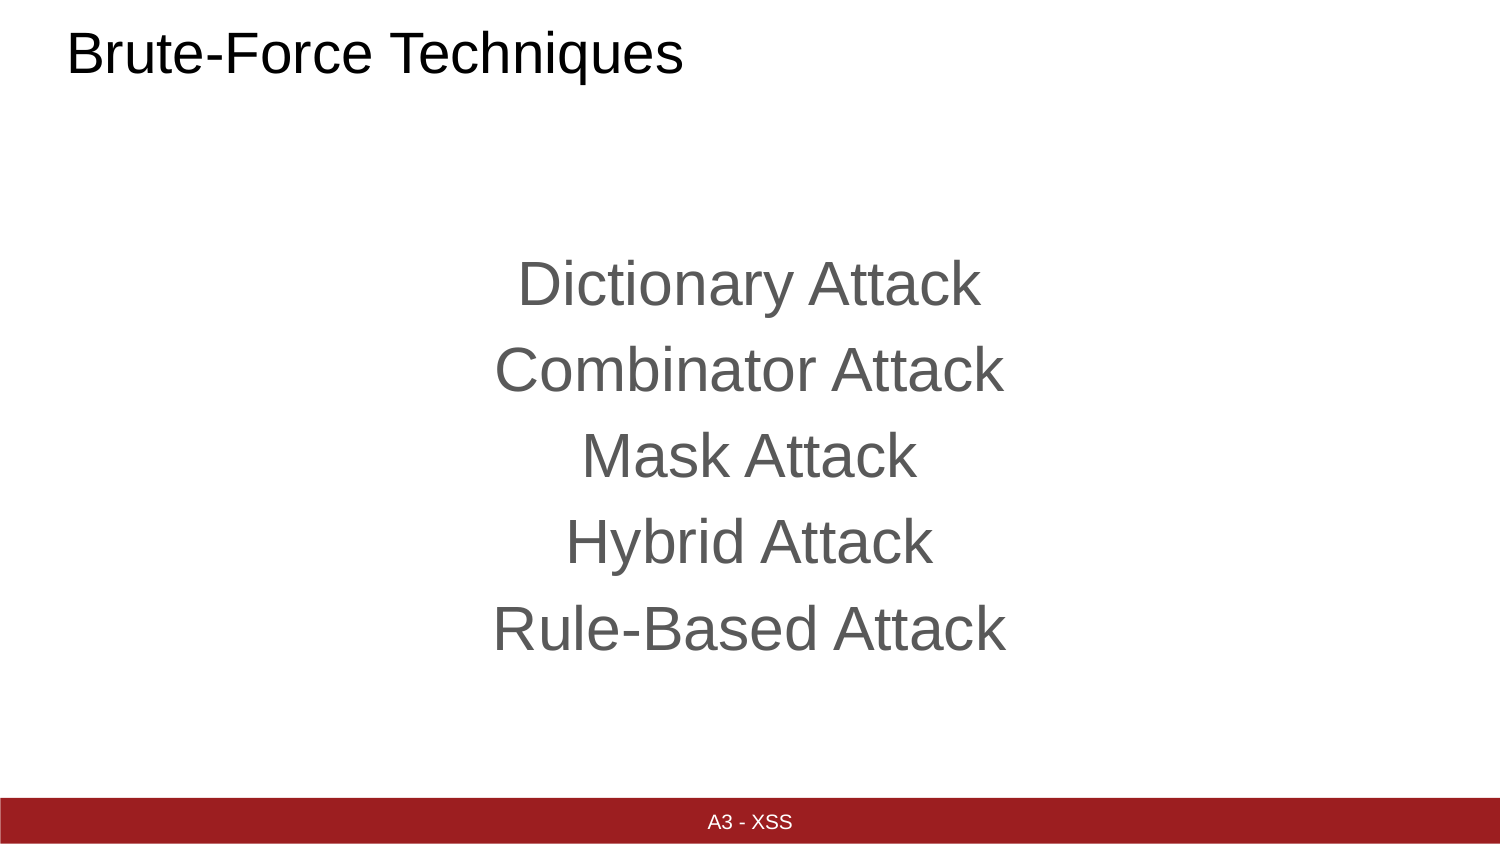

# Brute-Force Techniques
Dictionary Attack
Combinator Attack
Mask Attack
Hybrid Attack
Rule-Based Attack